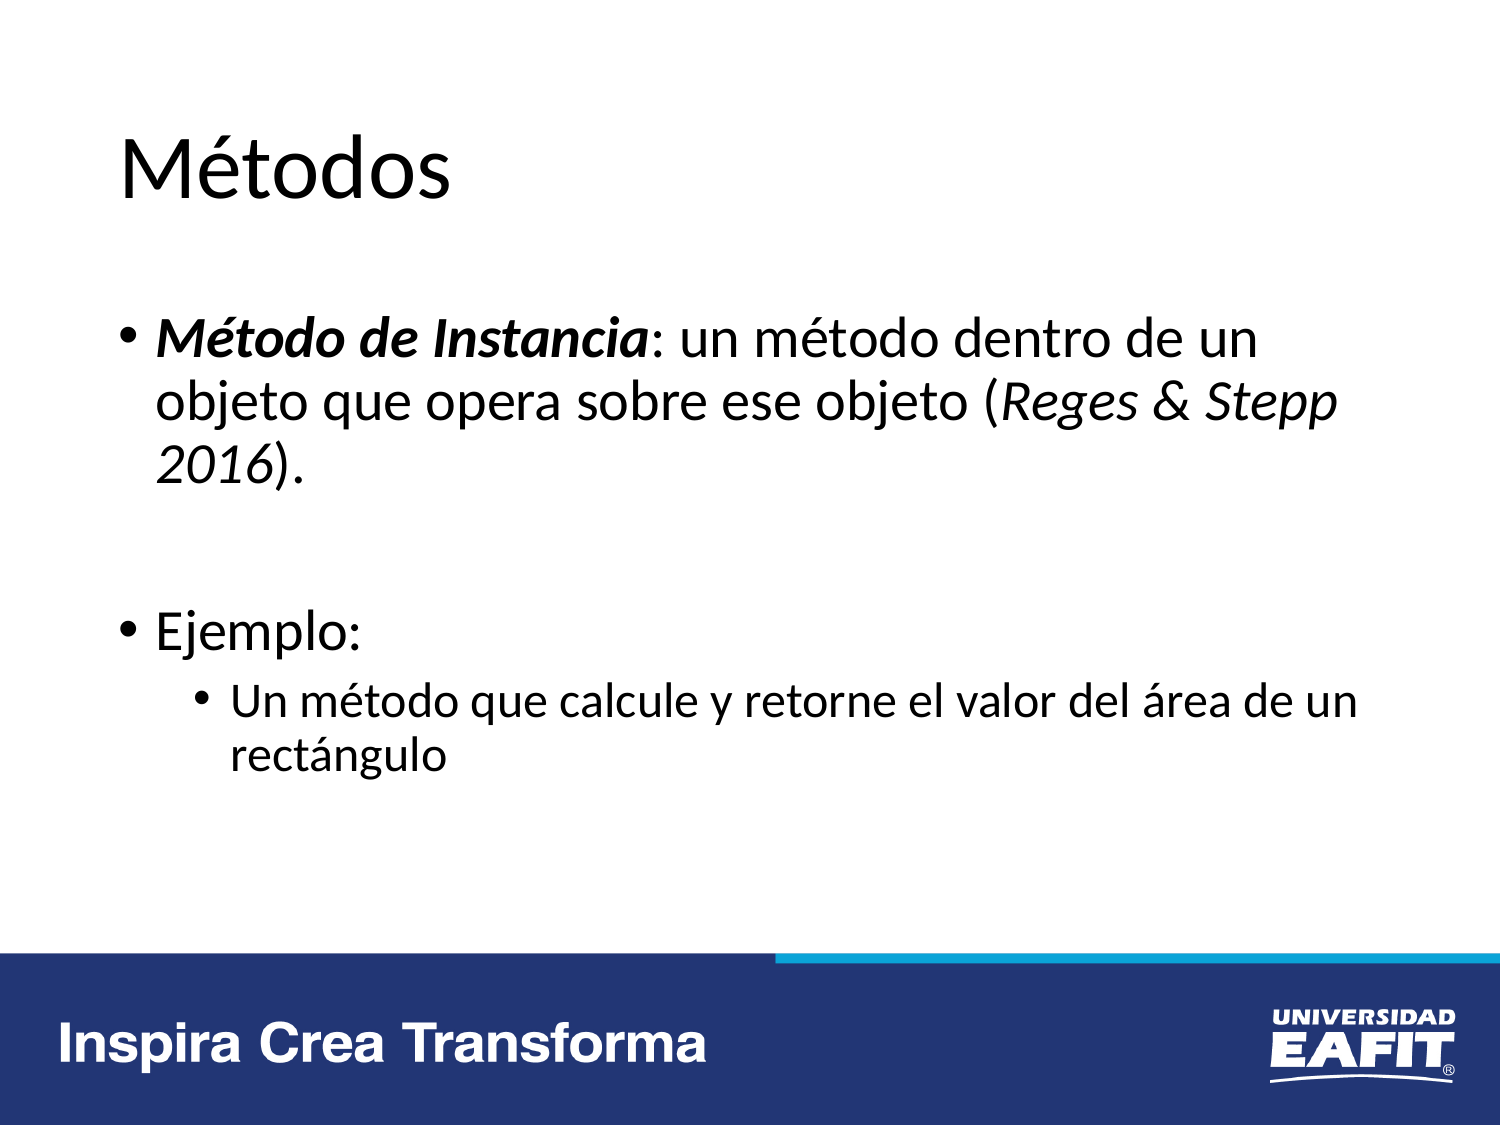

# Métodos
Método de Instancia: un método dentro de un objeto que opera sobre ese objeto (Reges & Stepp 2016).

Ejemplo:
Un método que calcule y retorne el valor del área de un rectángulo